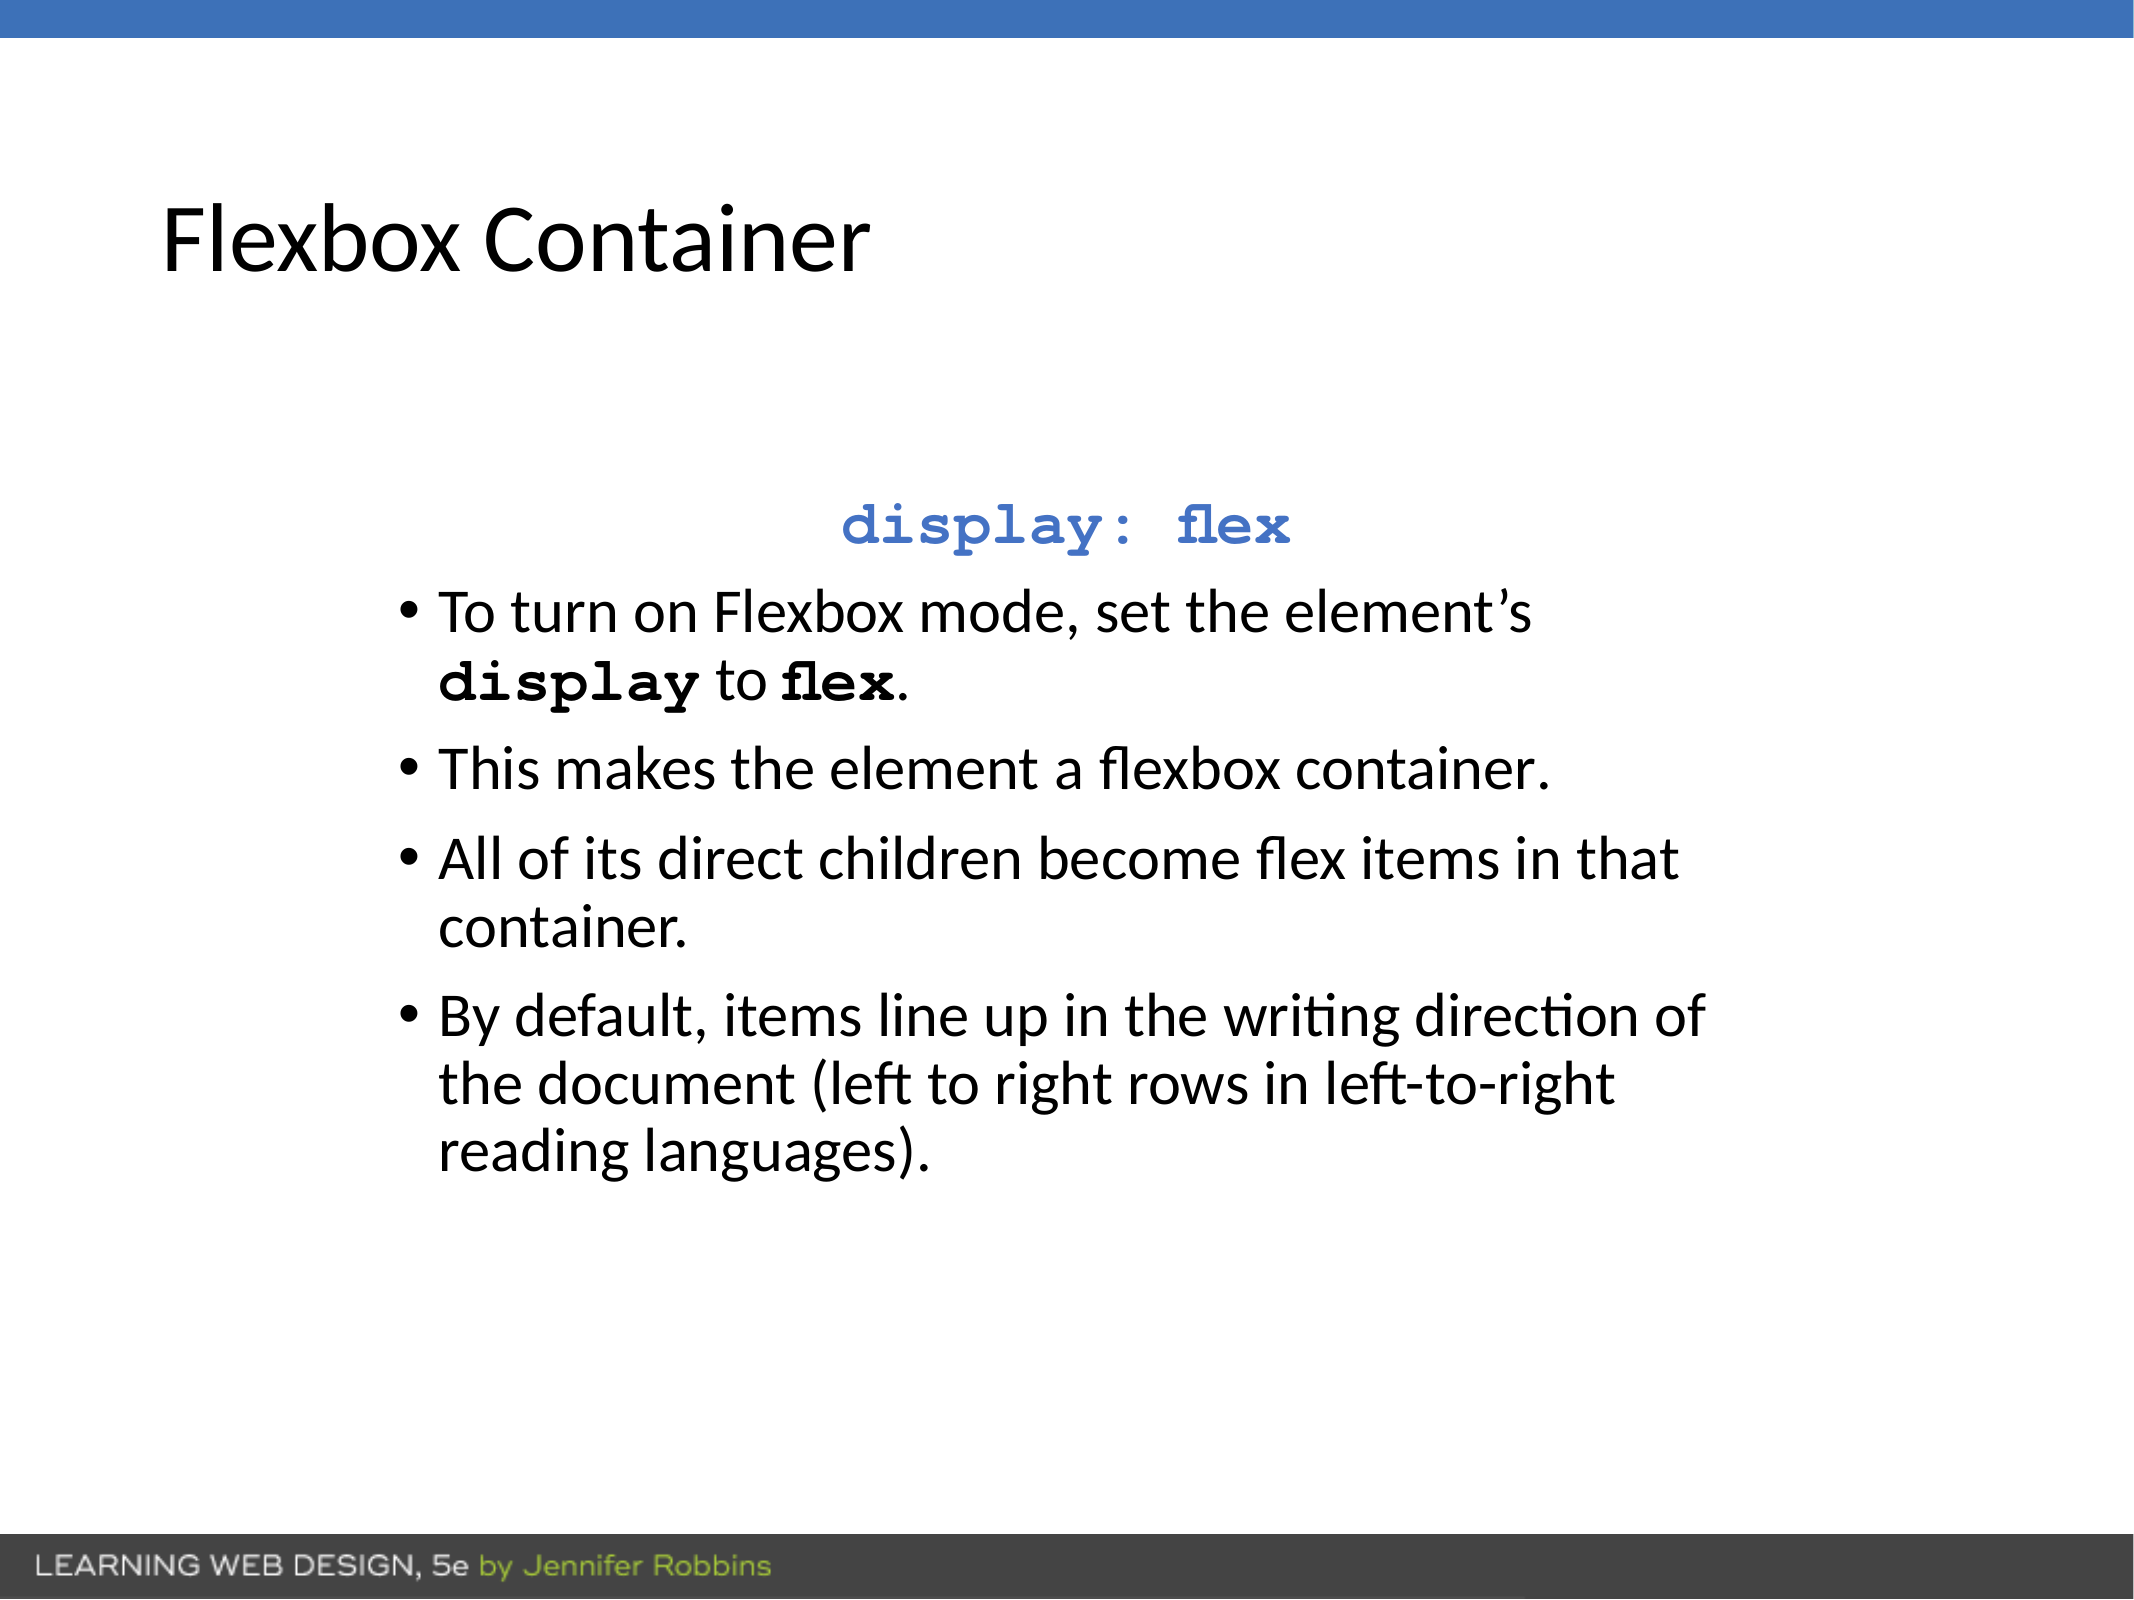

# Flexbox Container
display: flex
To turn on Flexbox mode, set the element’s display to flex.
This makes the element a flexbox container.
All of its direct children become flex items in that container.
By default, items line up in the writing direction of the document (left to right rows in left-to-right reading languages).